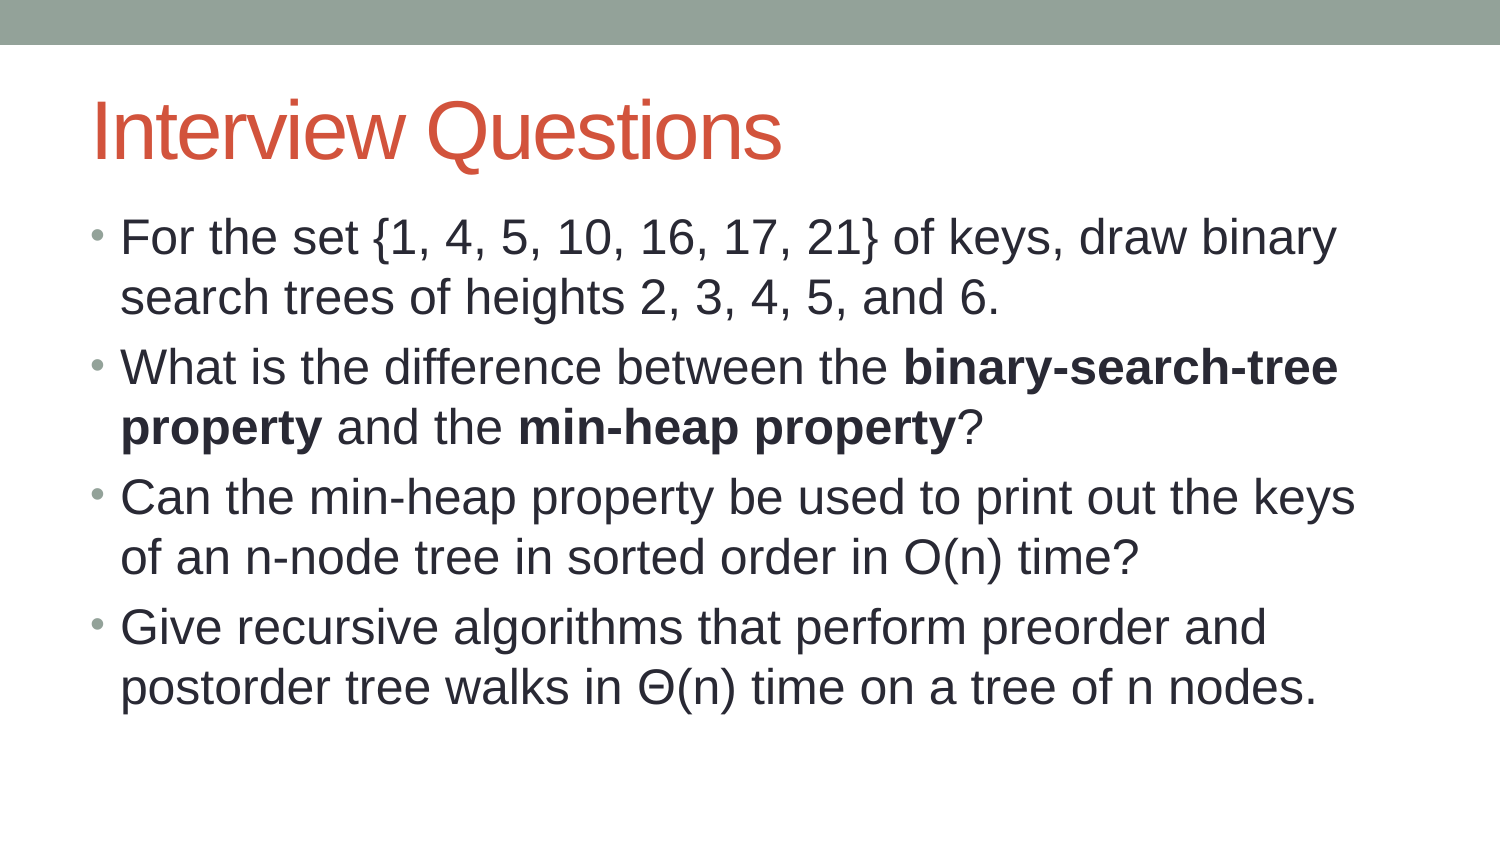

# Interview Questions
For the set {1, 4, 5, 10, 16, 17, 21} of keys, draw binary search trees of heights 2, 3, 4, 5, and 6.
What is the difference between the binary-search-tree property and the min-heap property?
Can the min-heap property be used to print out the keys of an n-node tree in sorted order in O(n) time?
Give recursive algorithms that perform preorder and postorder tree walks in Θ(n) time on a tree of n nodes.